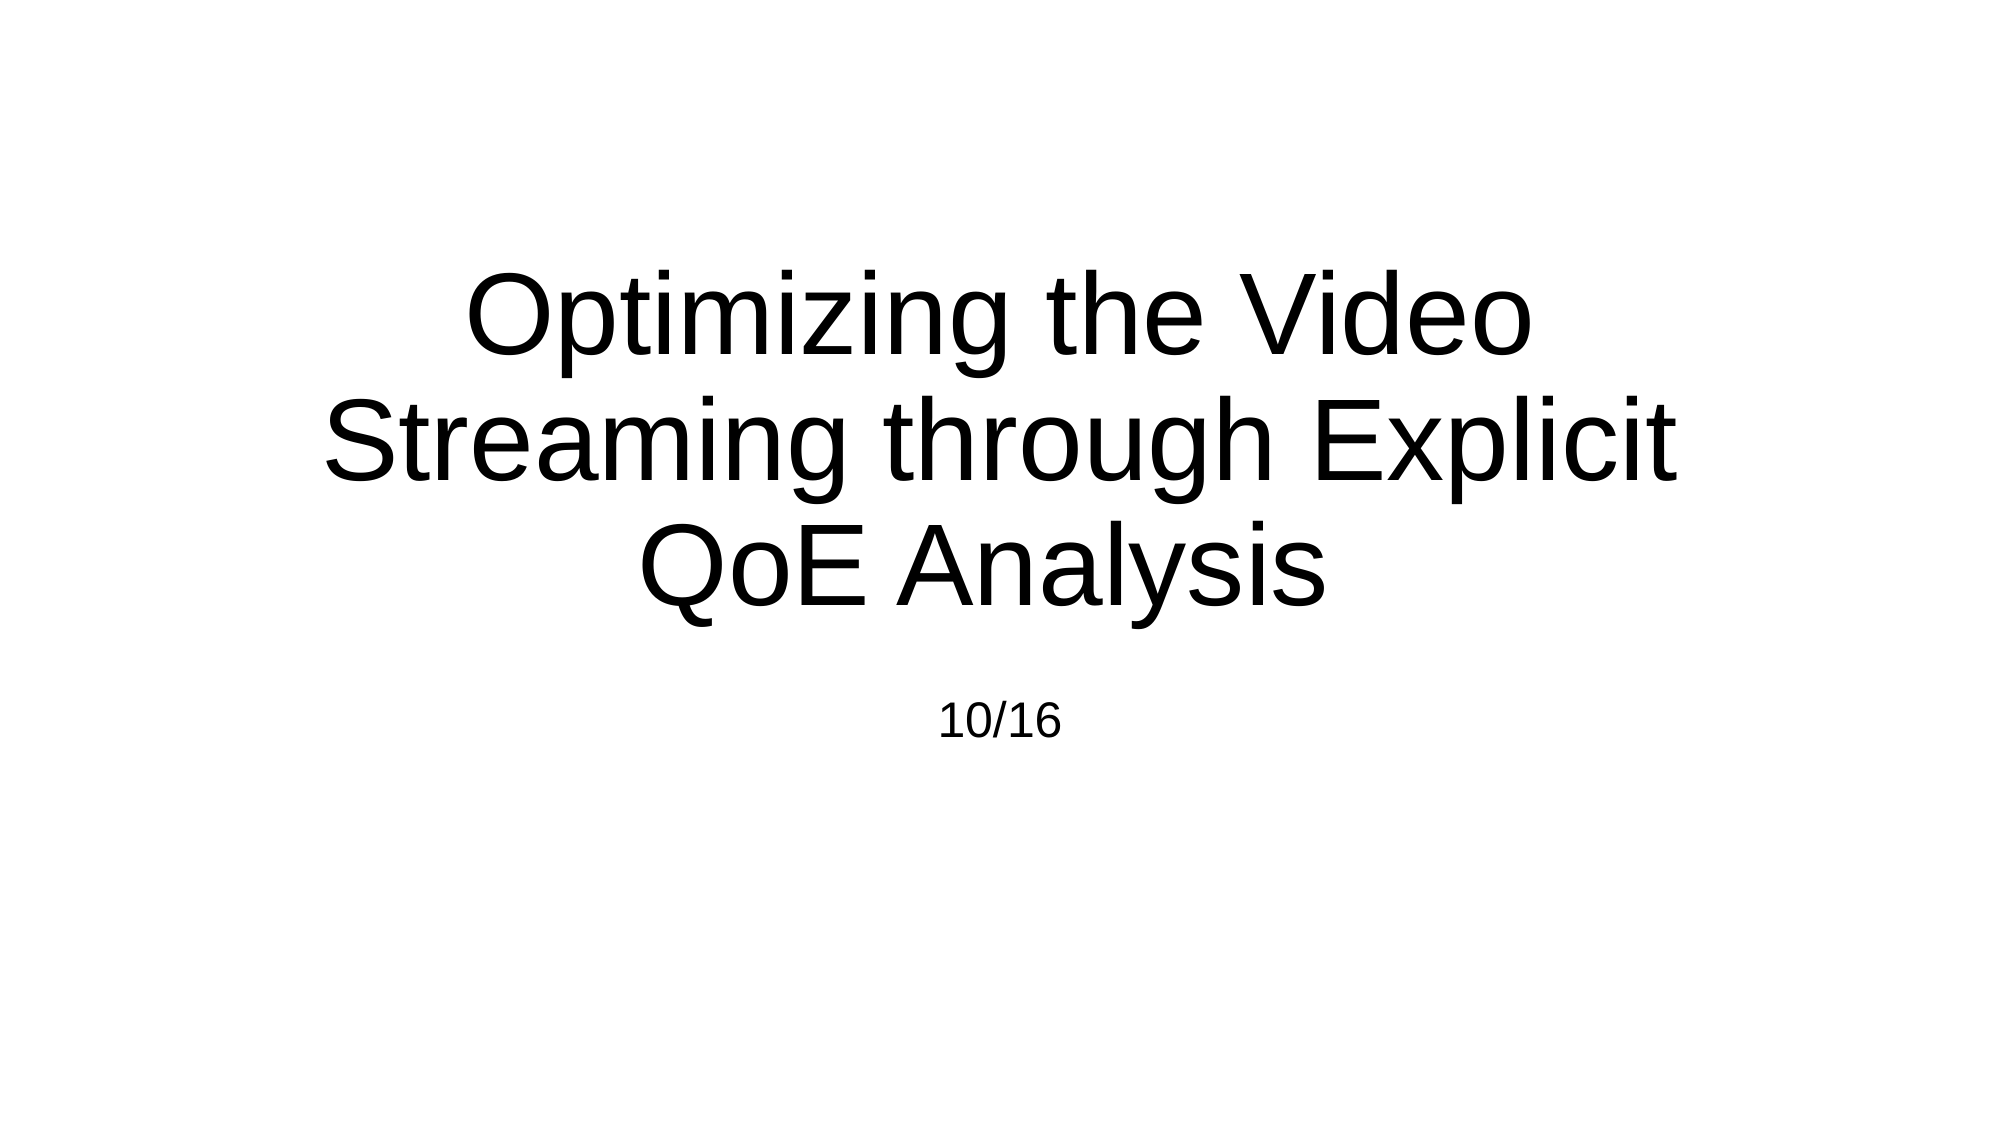

# Optimizing the Video Streaming through Explicit QoE Analysis
10/16